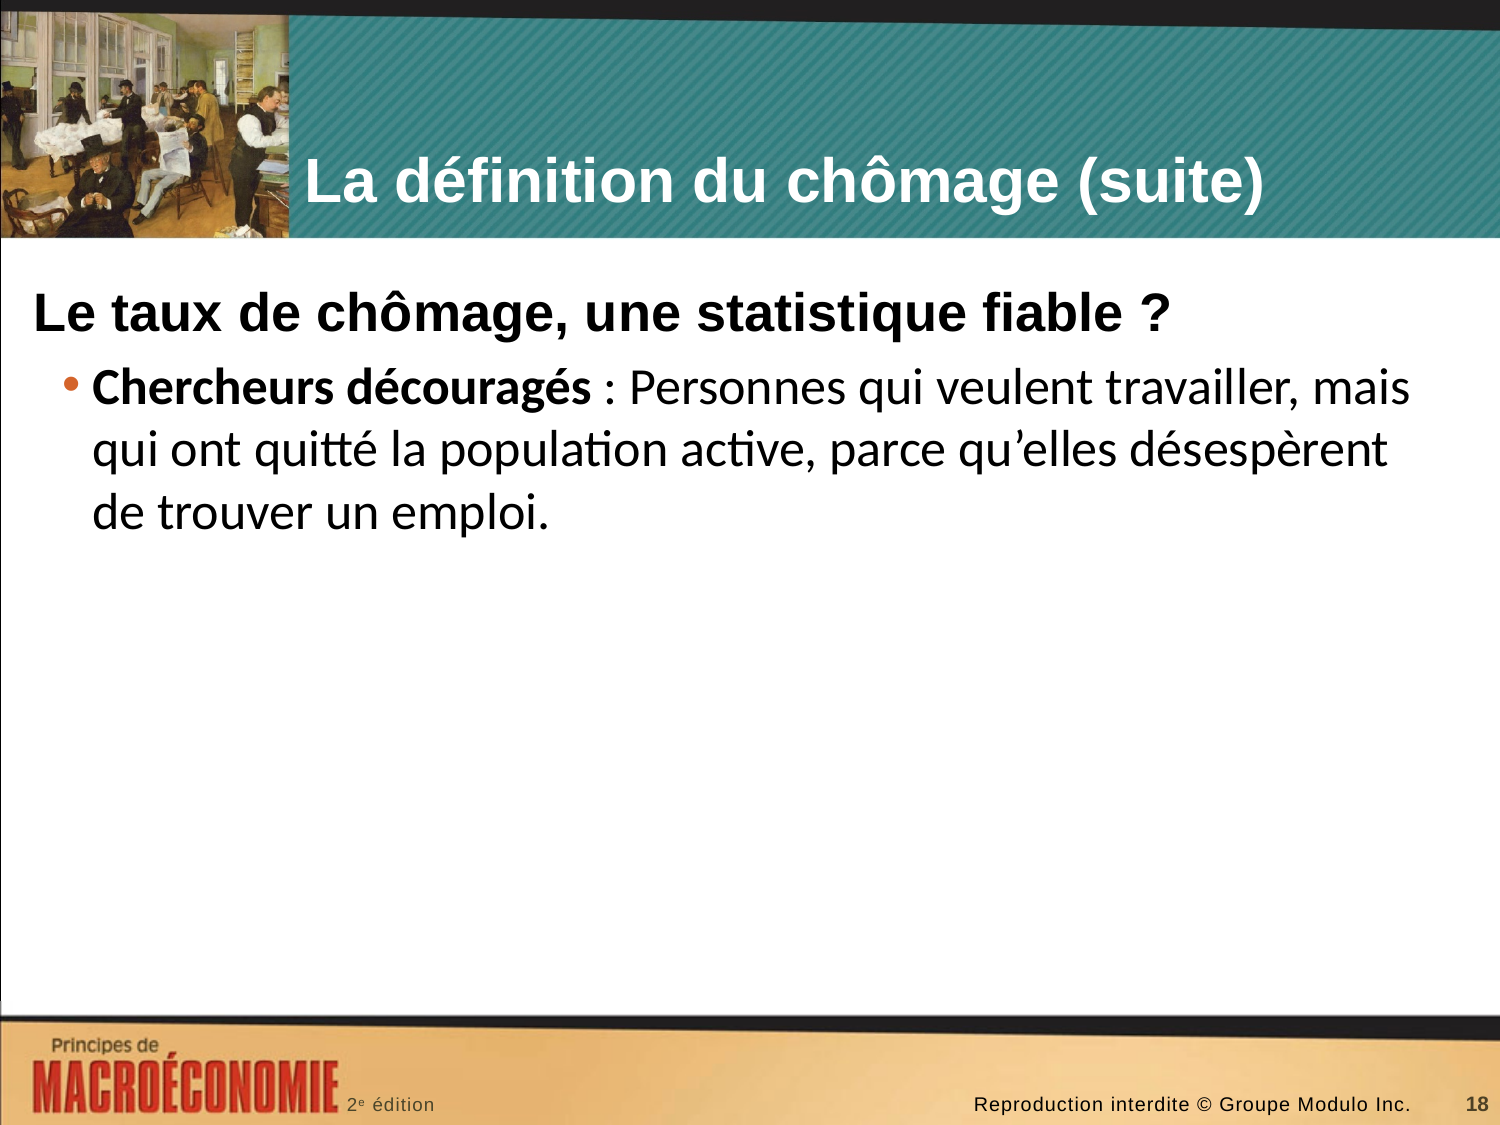

# La définition du chômage (suite)
Le taux de chômage, une statistique fiable ?
Chercheurs découragés : Personnes qui veulent travailler, mais qui ont quitté la population active, parce qu’elles désespèrent de trouver un emploi.

18